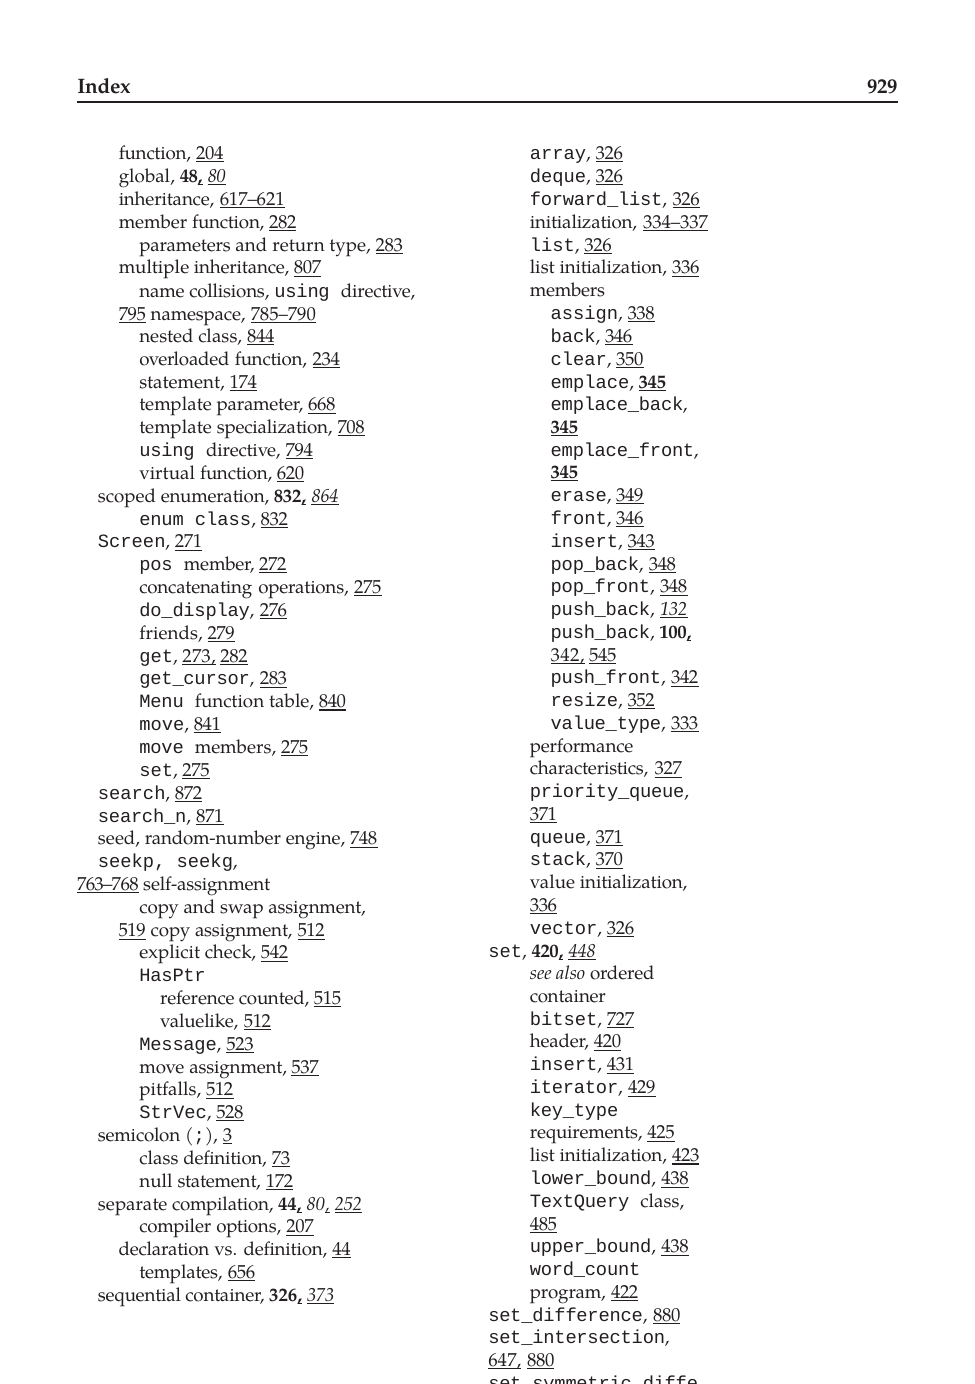

Index
929

array, 326
deque, 326
forward_list, 326
initialization, 334–337
list, 326
list initialization, 336 members
assign, 338
back, 346
clear, 350
emplace, 345
emplace_back, 345
emplace_front, 345
erase, 349
front, 346
insert, 343
pop_back, 348
pop_front, 348
push_back, 132
push_back, 100, 342, 545
push_front, 342
resize, 352
value_type, 333
performance characteristics, 327
priority_queue, 371
queue, 371
stack, 370
value initialization, 336
vector, 326
set, 420, 448
see also ordered container
bitset, 727
header, 420
insert, 431
iterator, 429
key_type requirements, 425
list initialization, 423
lower_bound, 438
TextQuery class, 485
upper_bound, 438
word_count program, 422
set_difference, 880
set_intersection, 647, 880
set_symmetric_difference, 880
set_union, 880
setfill, manipulator, 759
setprecision, manipulator, 756
setstate, stream, 313
setw, manipulator, 758
shared_ptr, 450, 450–457, 464–469, 491
* (dereference), 451
function, 204
global, 48, 80
inheritance, 617–621
member function, 282
parameters and return type, 283 multiple inheritance, 807
name collisions, using directive, 795 namespace, 785–790
nested class, 844
overloaded function, 234
statement, 174
template parameter, 668
template specialization, 708
using directive, 794
virtual function, 620
scoped enumeration, 832, 864
enum class, 832
Screen, 271
pos member, 272
concatenating operations, 275
do_display, 276
friends, 279
get, 273, 282
get_cursor, 283
Menu function table, 840
move, 841
move members, 275
set, 275
search, 872
search_n, 871
seed, random-number engine, 748
seekp, seekg, 763–768 self-assignment
copy and swap assignment, 519 copy assignment, 512
explicit check, 542
HasPtr
reference counted, 515
valuelike, 512
Message, 523
move assignment, 537
pitfalls, 512
StrVec, 528
semicolon (;), 3
class definition, 73
null statement, 172
separate compilation, 44, 80, 252
compiler options, 207 declaration vs. definition, 44
templates, 656
sequential container, 326, 373